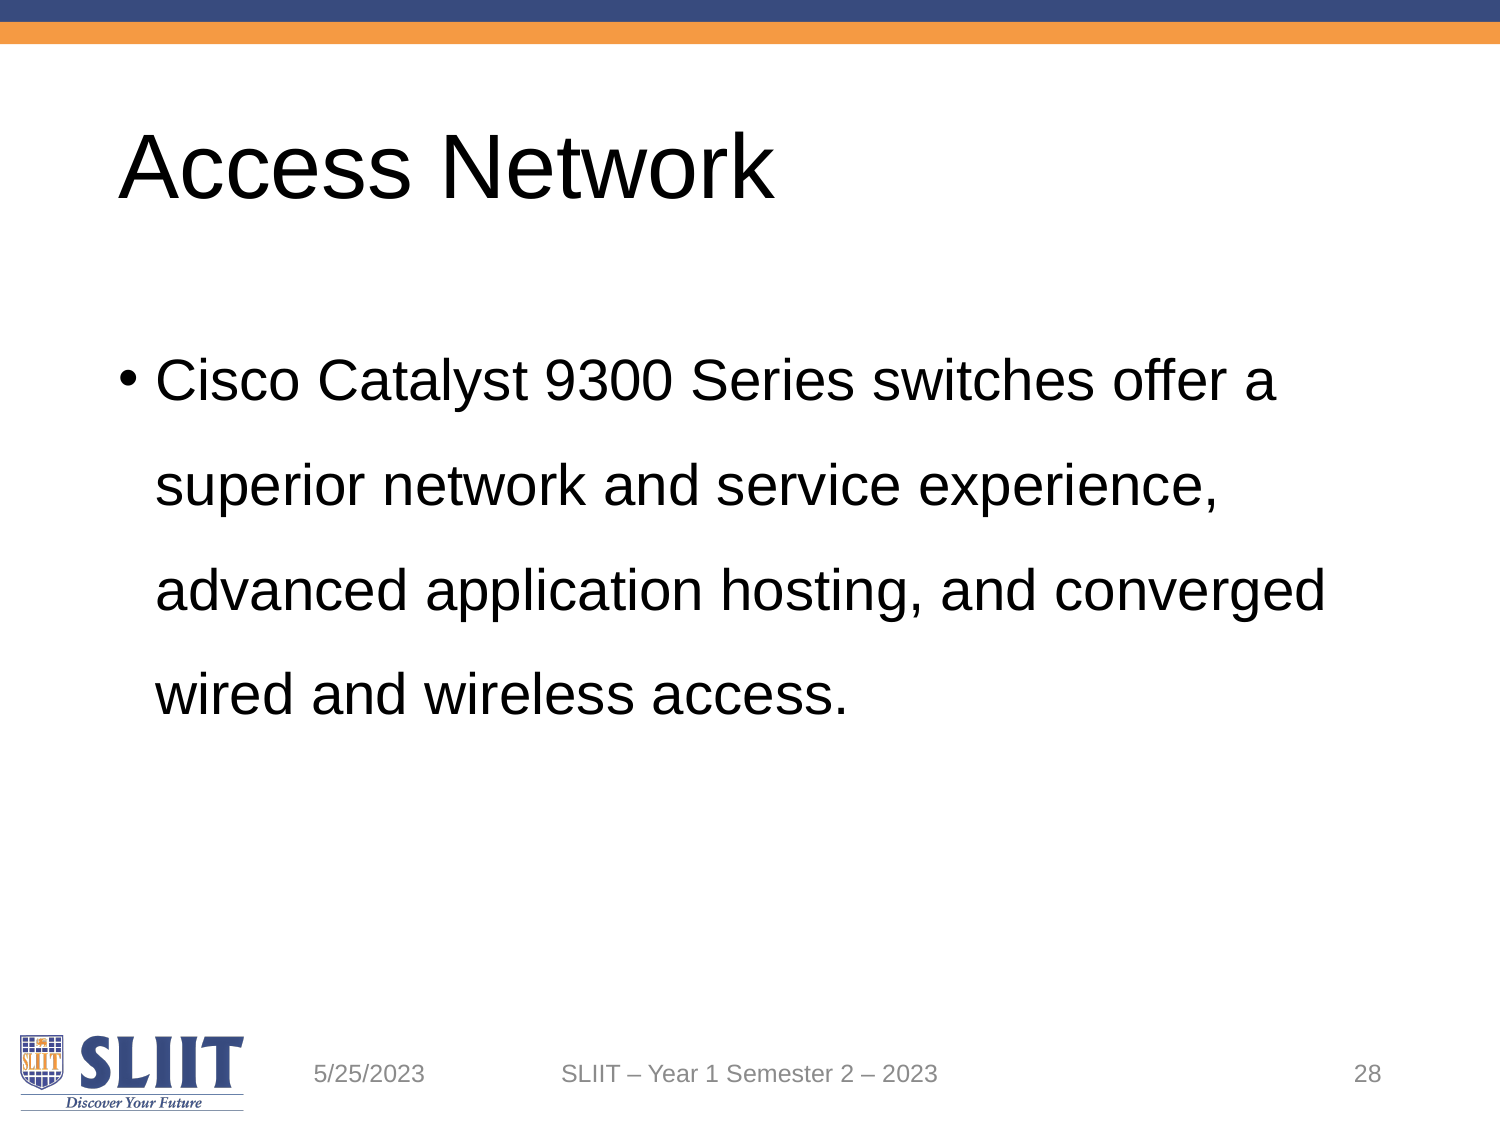

# Access Network
Cisco Catalyst 9300 Series switches offer a superior network and service experience, advanced application hosting, and converged wired and wireless access.
5/25/2023
SLIIT – Year 1 Semester 2 – 2023
28